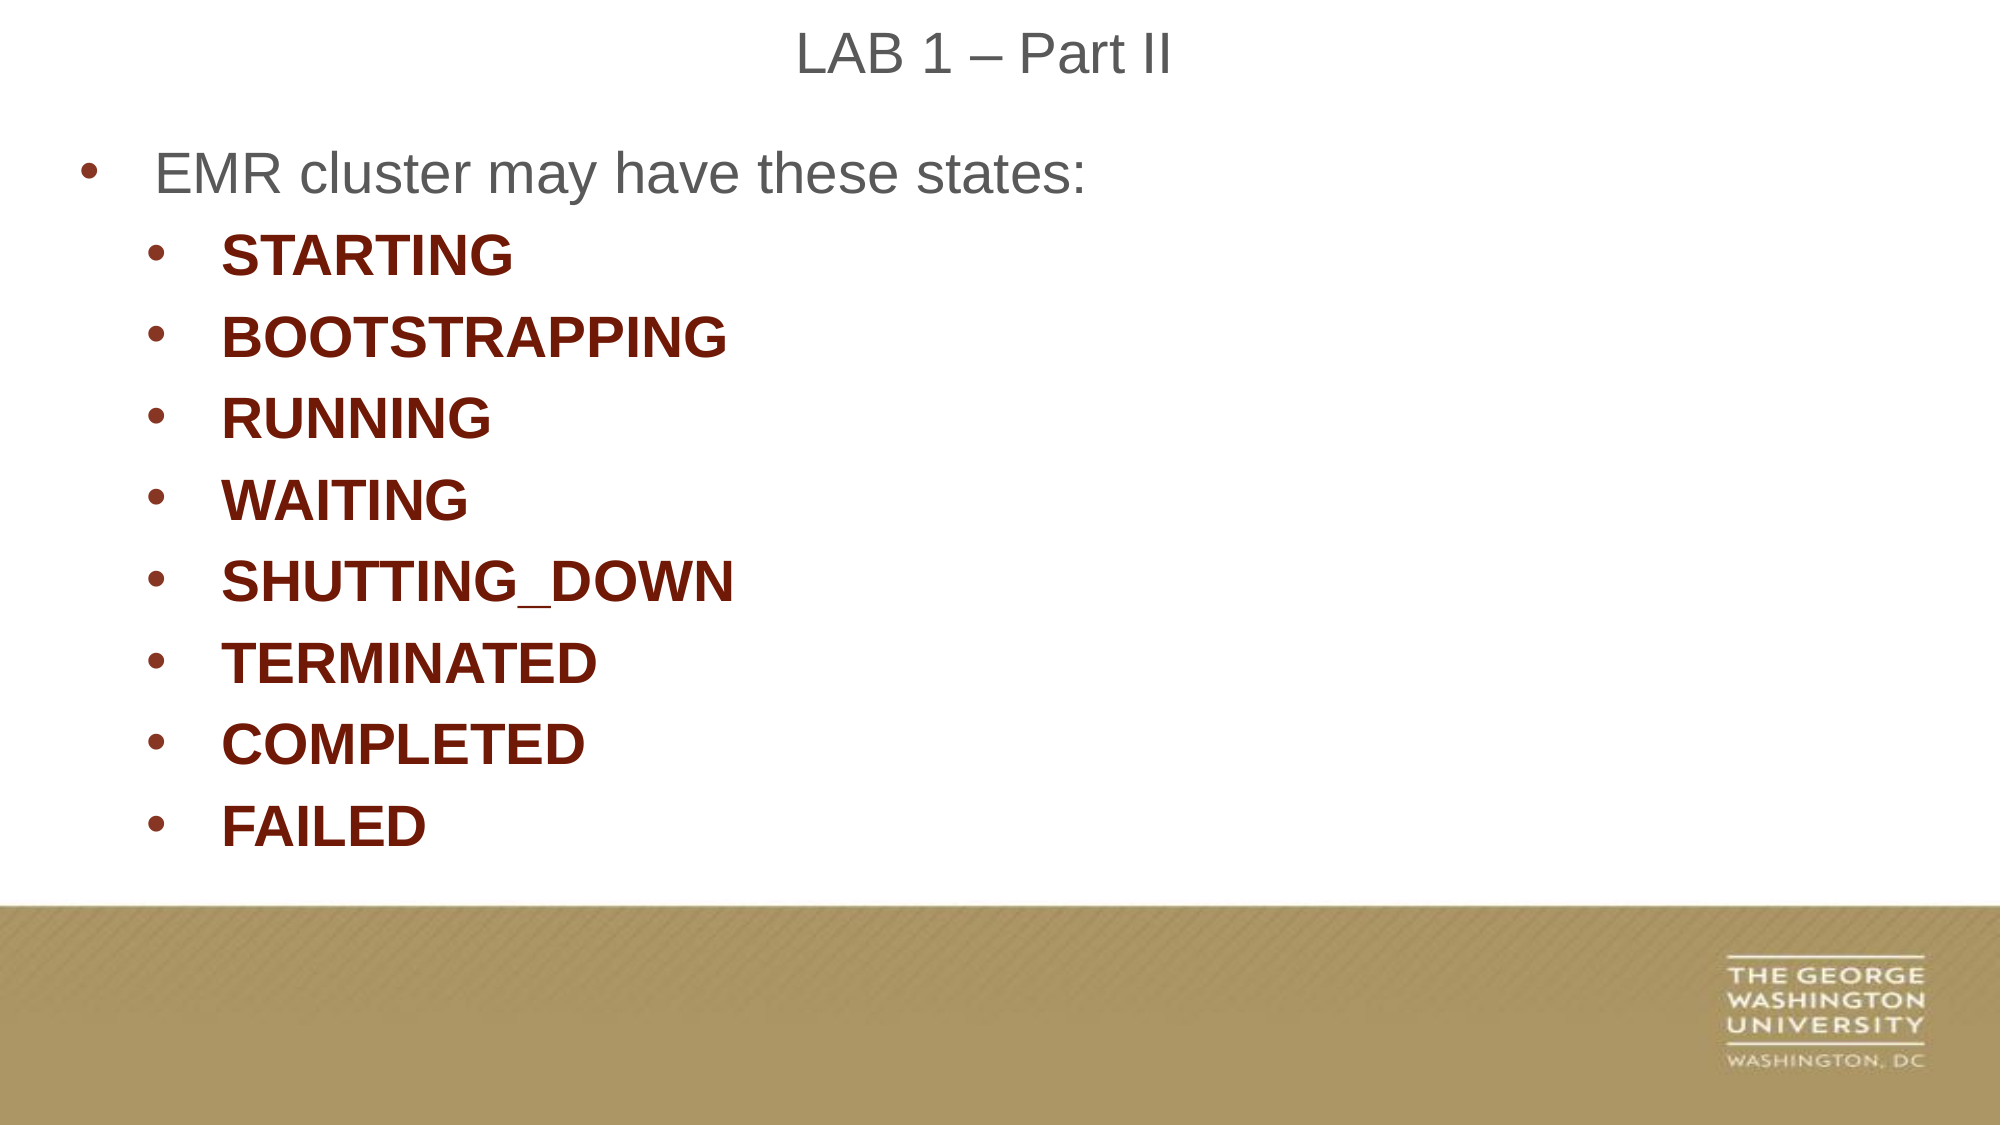

LAB 1 – Part II
EMR cluster may have these states:
STARTING
BOOTSTRAPPING
RUNNING
WAITING
SHUTTING_DOWN
TERMINATED
COMPLETED
FAILED